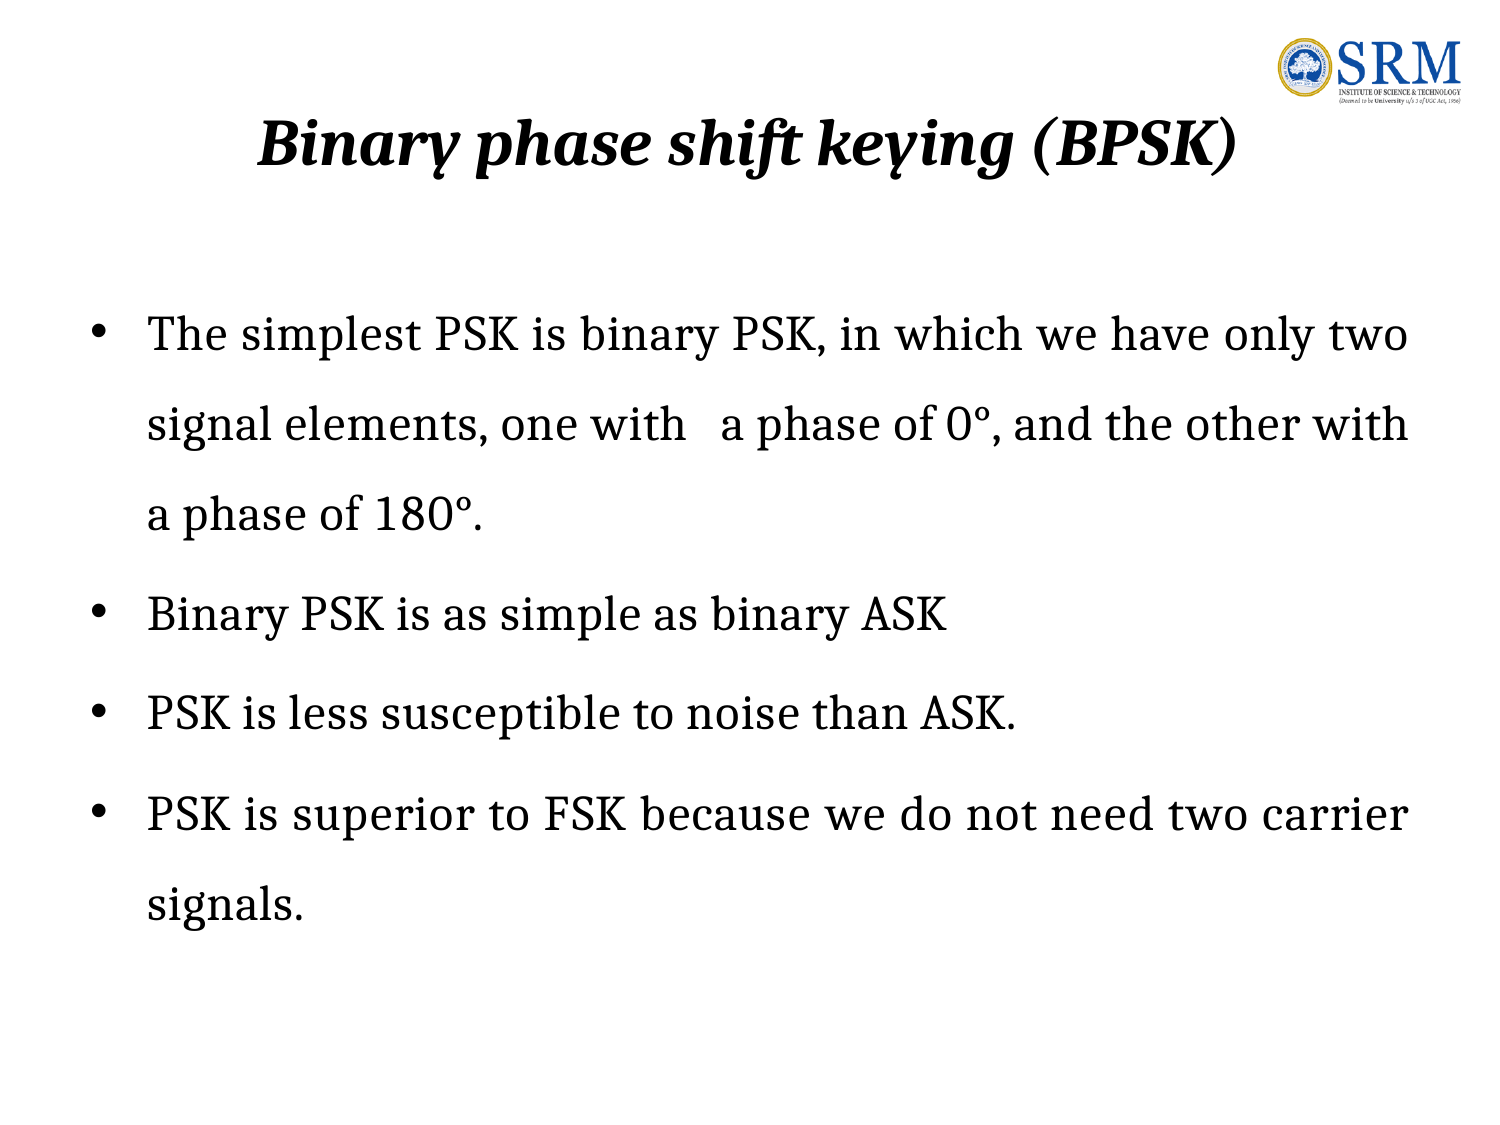

# Binary phase shift keying (BPSK)
The simplest PSK is binary PSK, in which we have only two signal elements, one with   a phase of 0°, and the other with a phase of 180°.
Binary PSK is as simple as binary ASK
PSK is less susceptible to noise than ASK.
PSK is superior to FSK because we do not need two carrier signals.